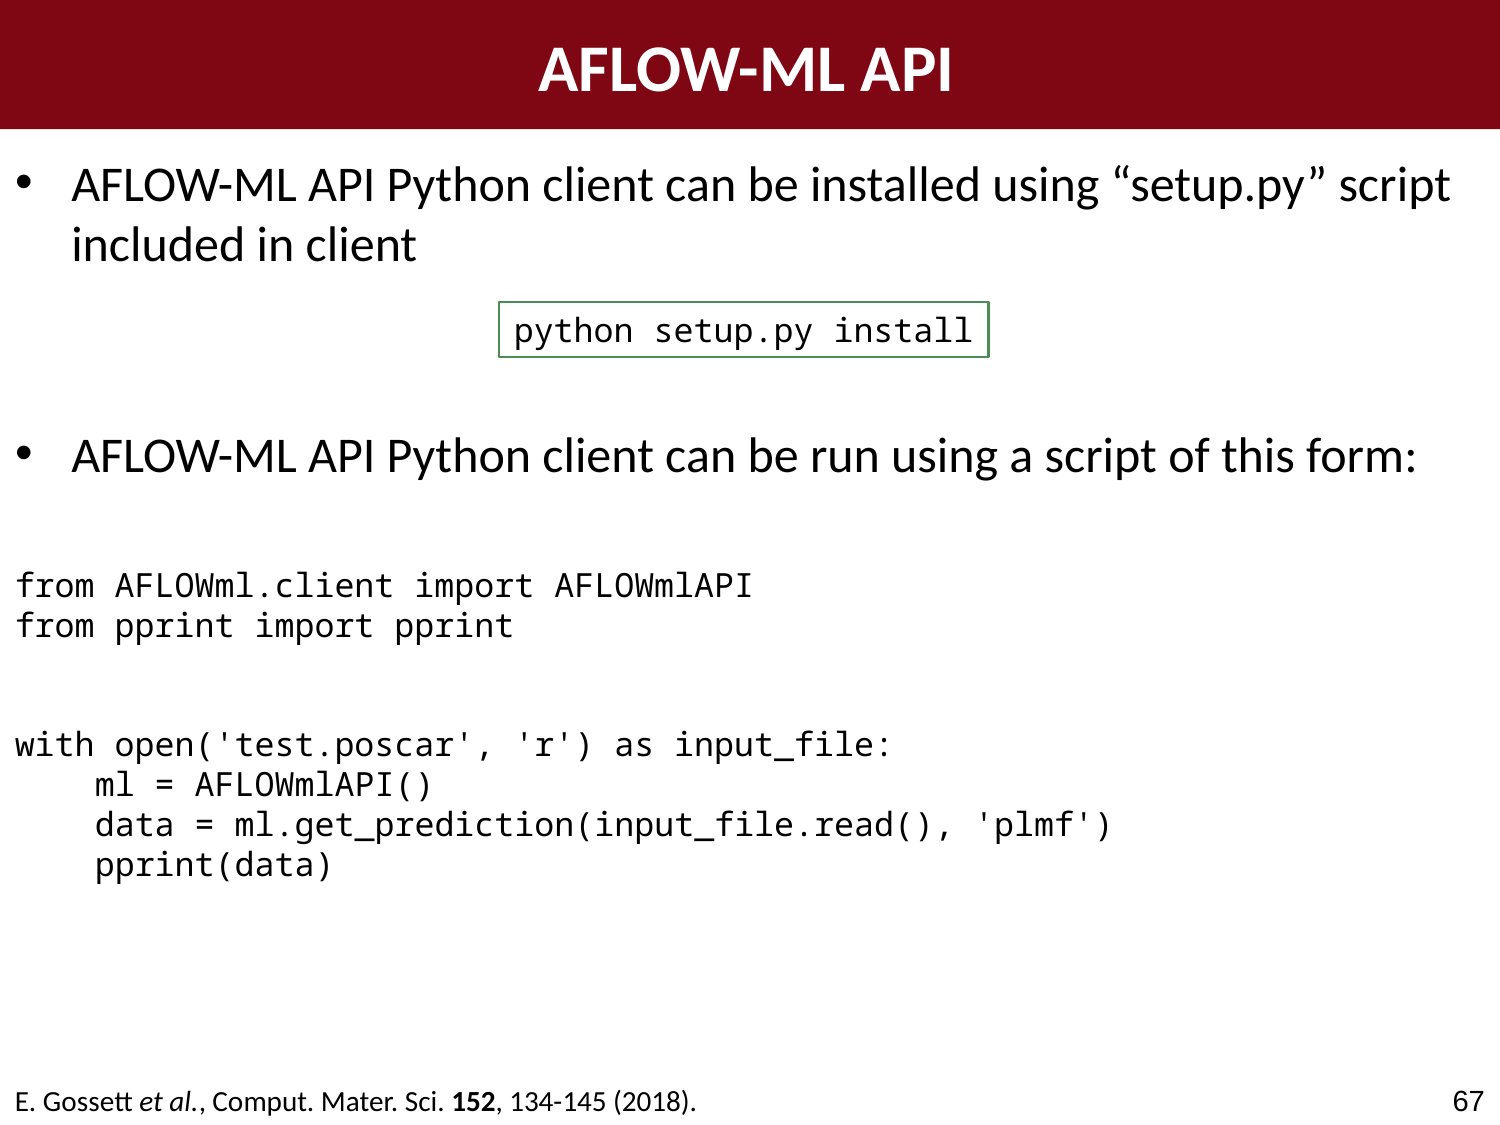

AFLOW-ML API
AFLOW-ML API Python client can be installed using “setup.py” script included in client
python setup.py install
AFLOW-ML API Python client can be run using a script of this form:
from AFLOWml.client import AFLOWmlAPI
from pprint import pprint

with open('test.poscar', 'r') as input_file:
    ml = AFLOWmlAPI()
    data = ml.get_prediction(input_file.read(), 'plmf')
    pprint(data)
E. Gossett et al., Comput. Mater. Sci. 152, 134-145 (2018).
67